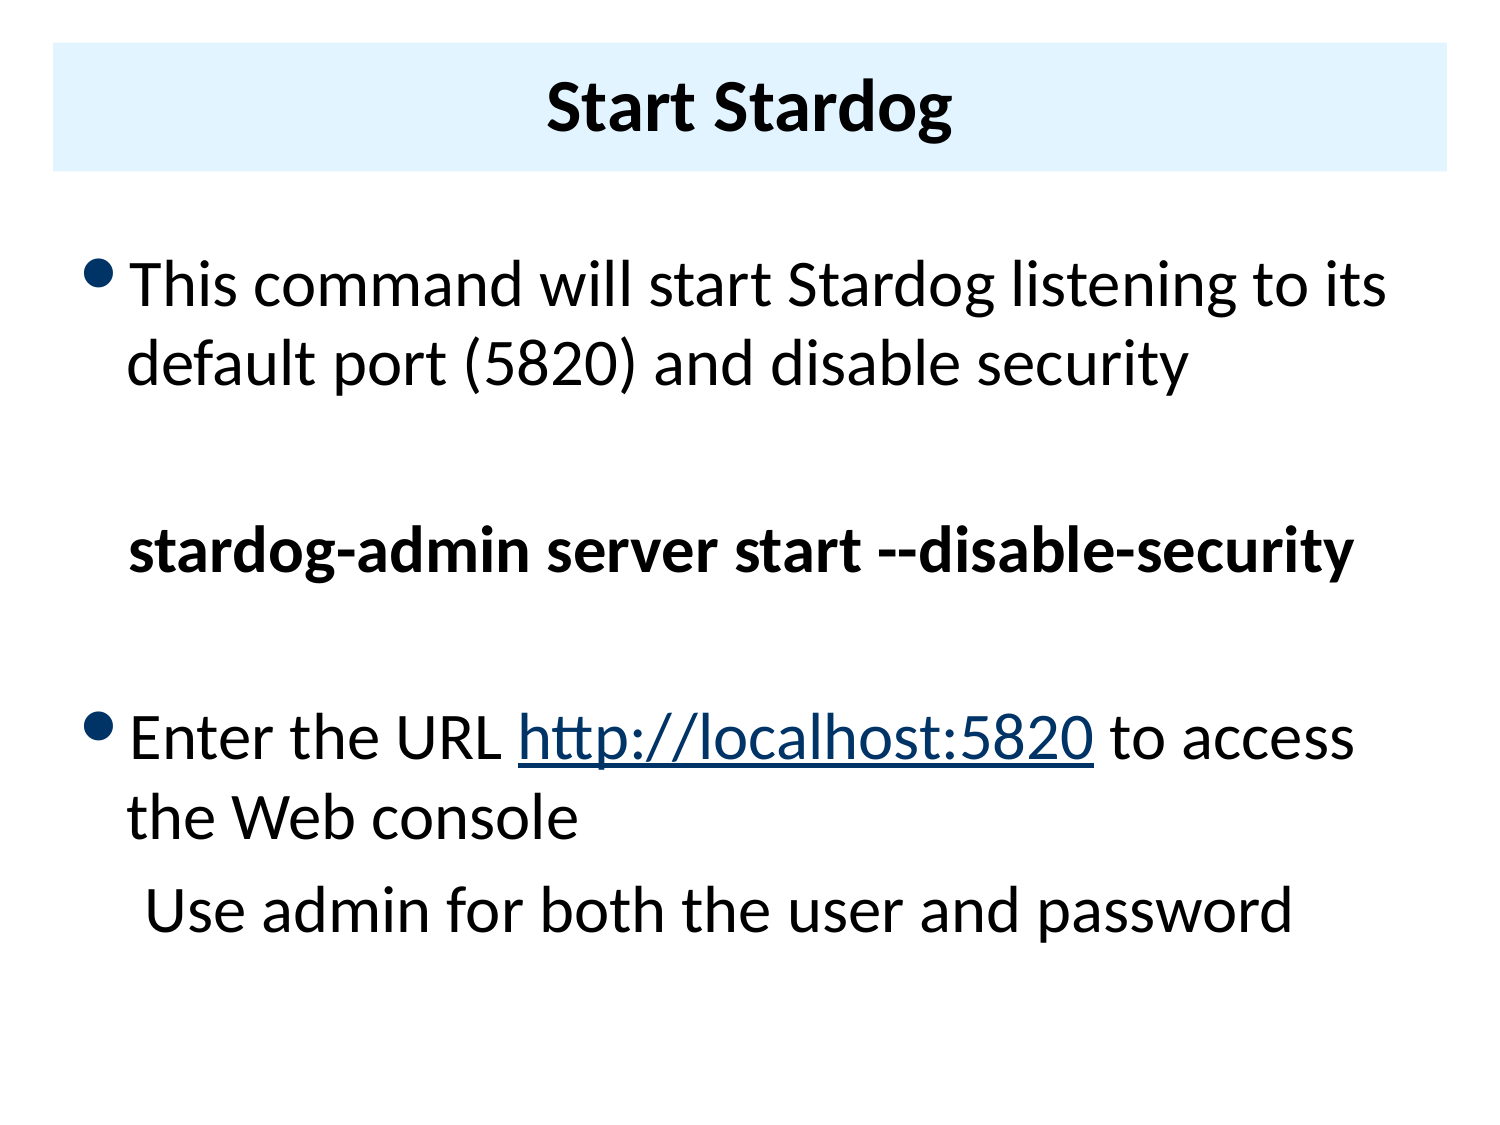

# Start Stardog
This command will start Stardog listening to its default port (5820) and disable security

stardog-admin server start --disable-security

Enter the URL http://localhost:5820 to access the Web console
Use admin for both the user and password